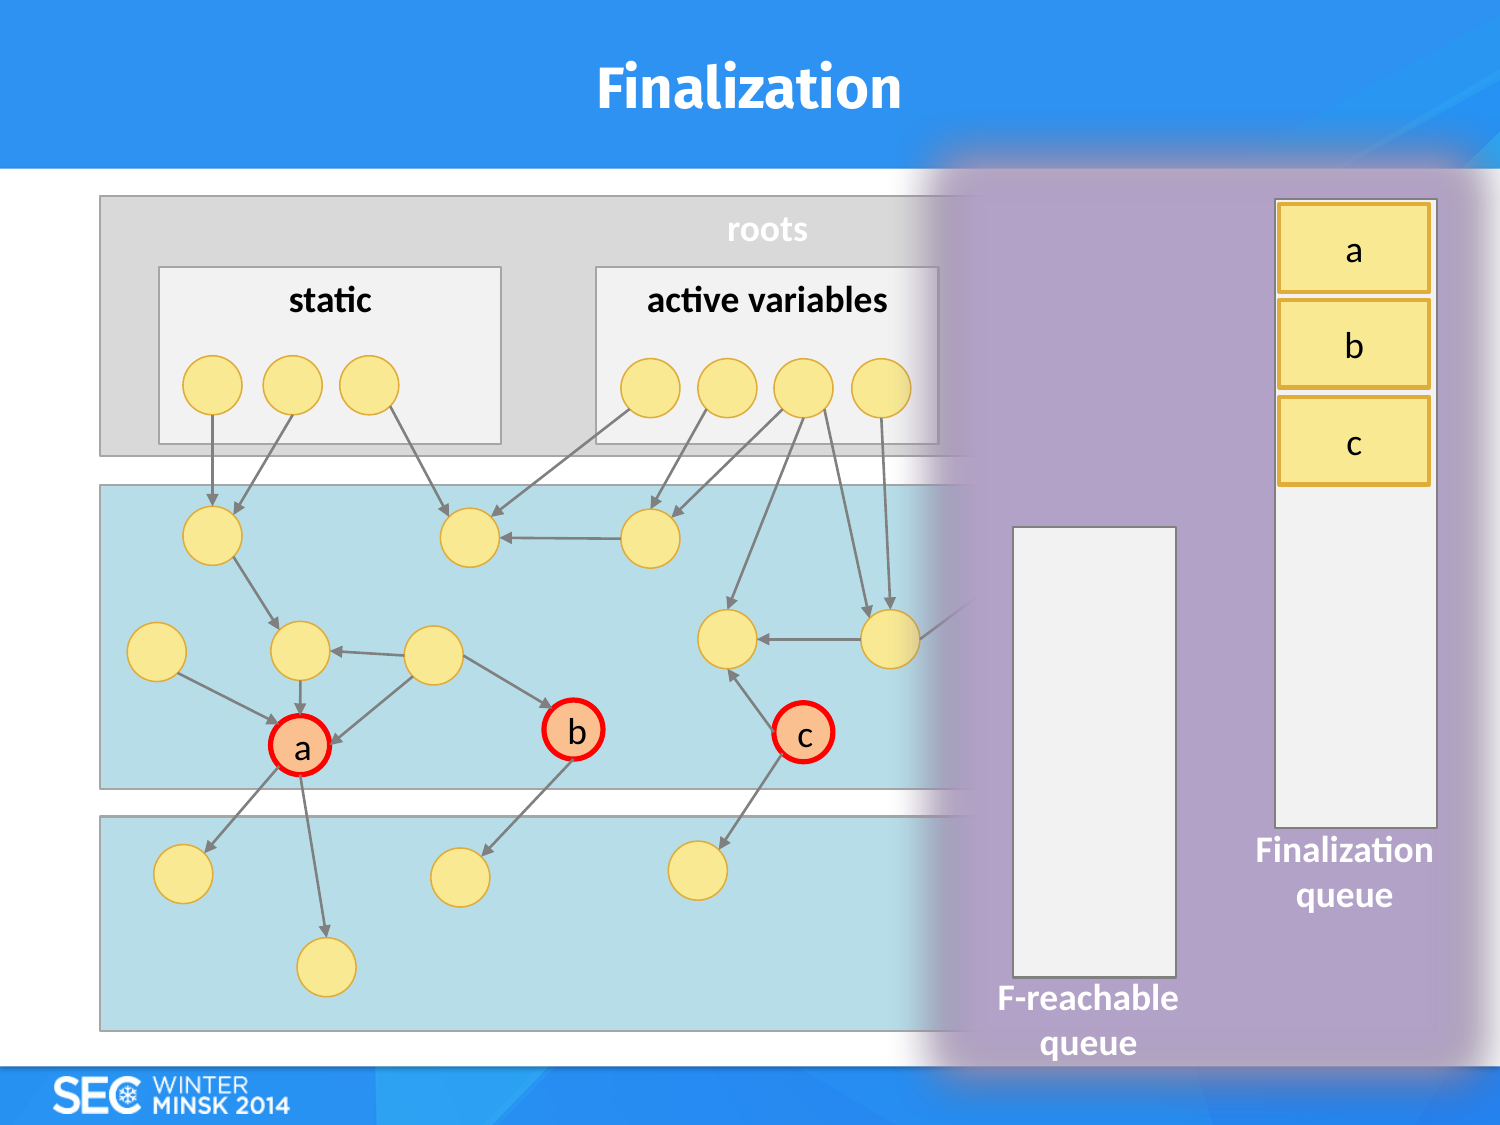

# Finalization

roots

a
active variables
static
CPU registers
b

c
Managed Heap

b

c
a
Native Heap
Finalization queue

F-reachable queue